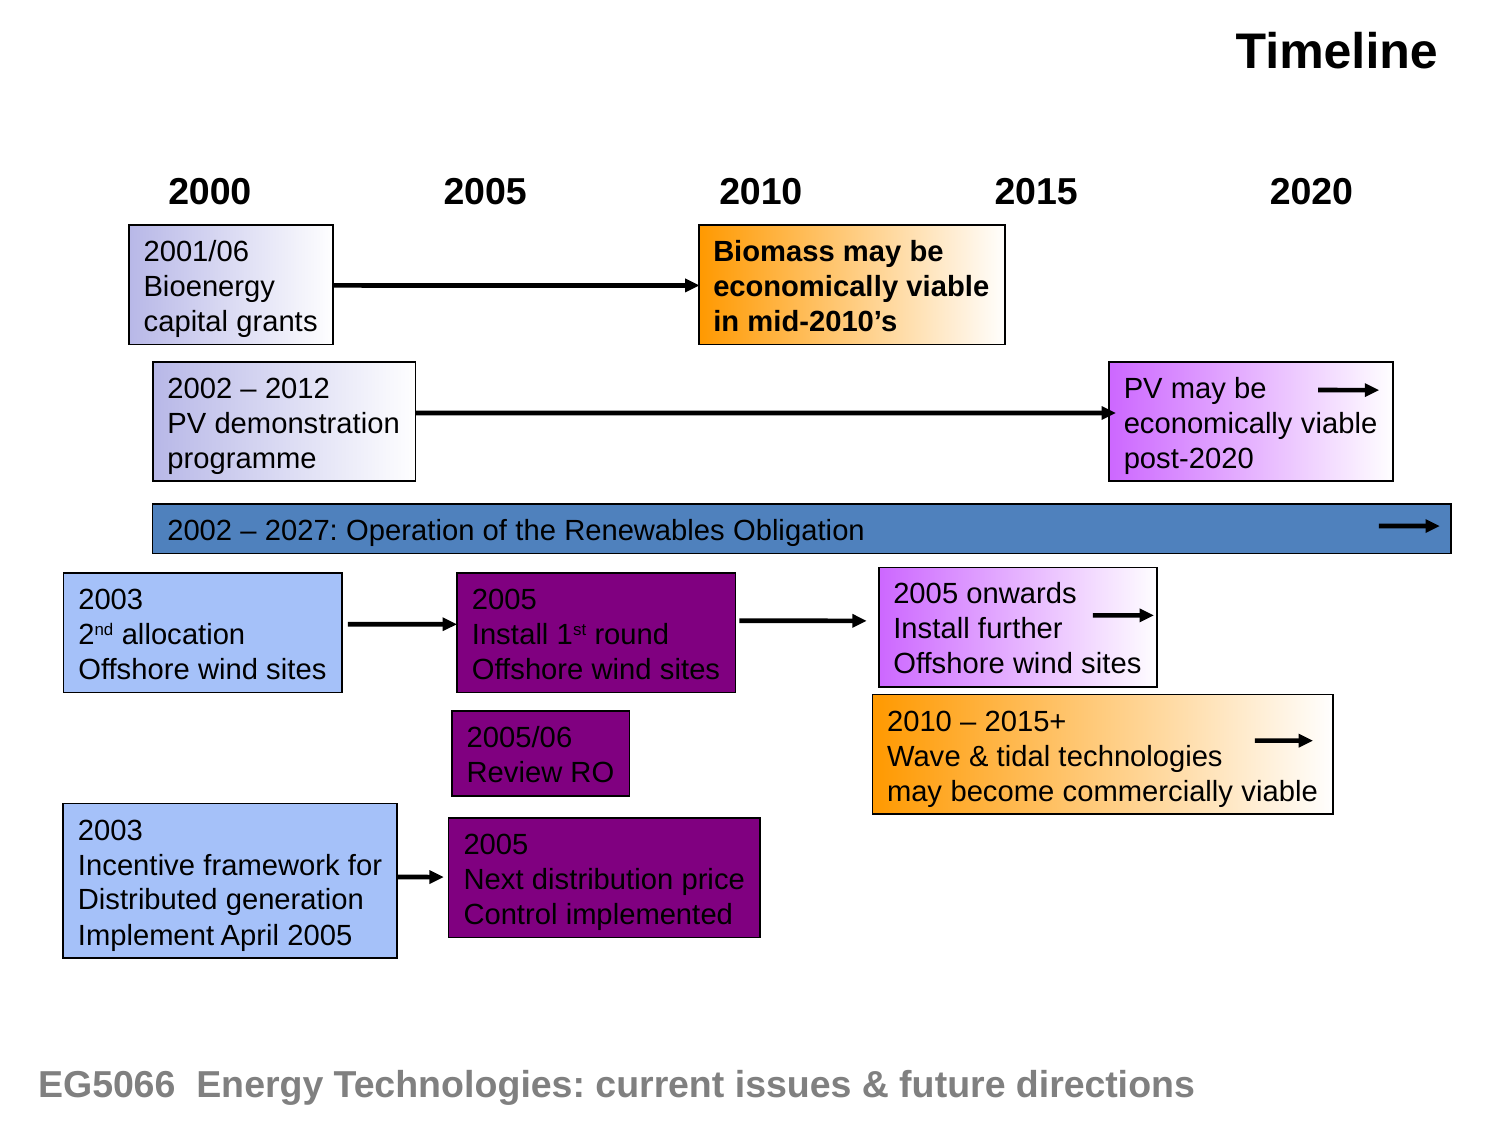

Timeline

2000
2005
2010
2015
2020
2001/06
Bioenergy
capital grants
Biomass may be
economically viable
in mid-2010’s

2002 – 2012
PV demonstration
programme
PV may be
economically viable
post-2020

2002 – 2027: Operation of the Renewables Obligation

2005 onwards
Install further
Offshore wind sites
2003
2nd allocation
Offshore wind sites
2005
Install 1st round
Offshore wind sites

2010 – 2015+
Wave & tidal technologies
may become commercially viable
2005/06
Review RO

2003
Incentive framework for
Distributed generation
Implement April 2005
2005
Next distribution price
Control implemented

EG5066  Energy Technologies: current issues & future directions